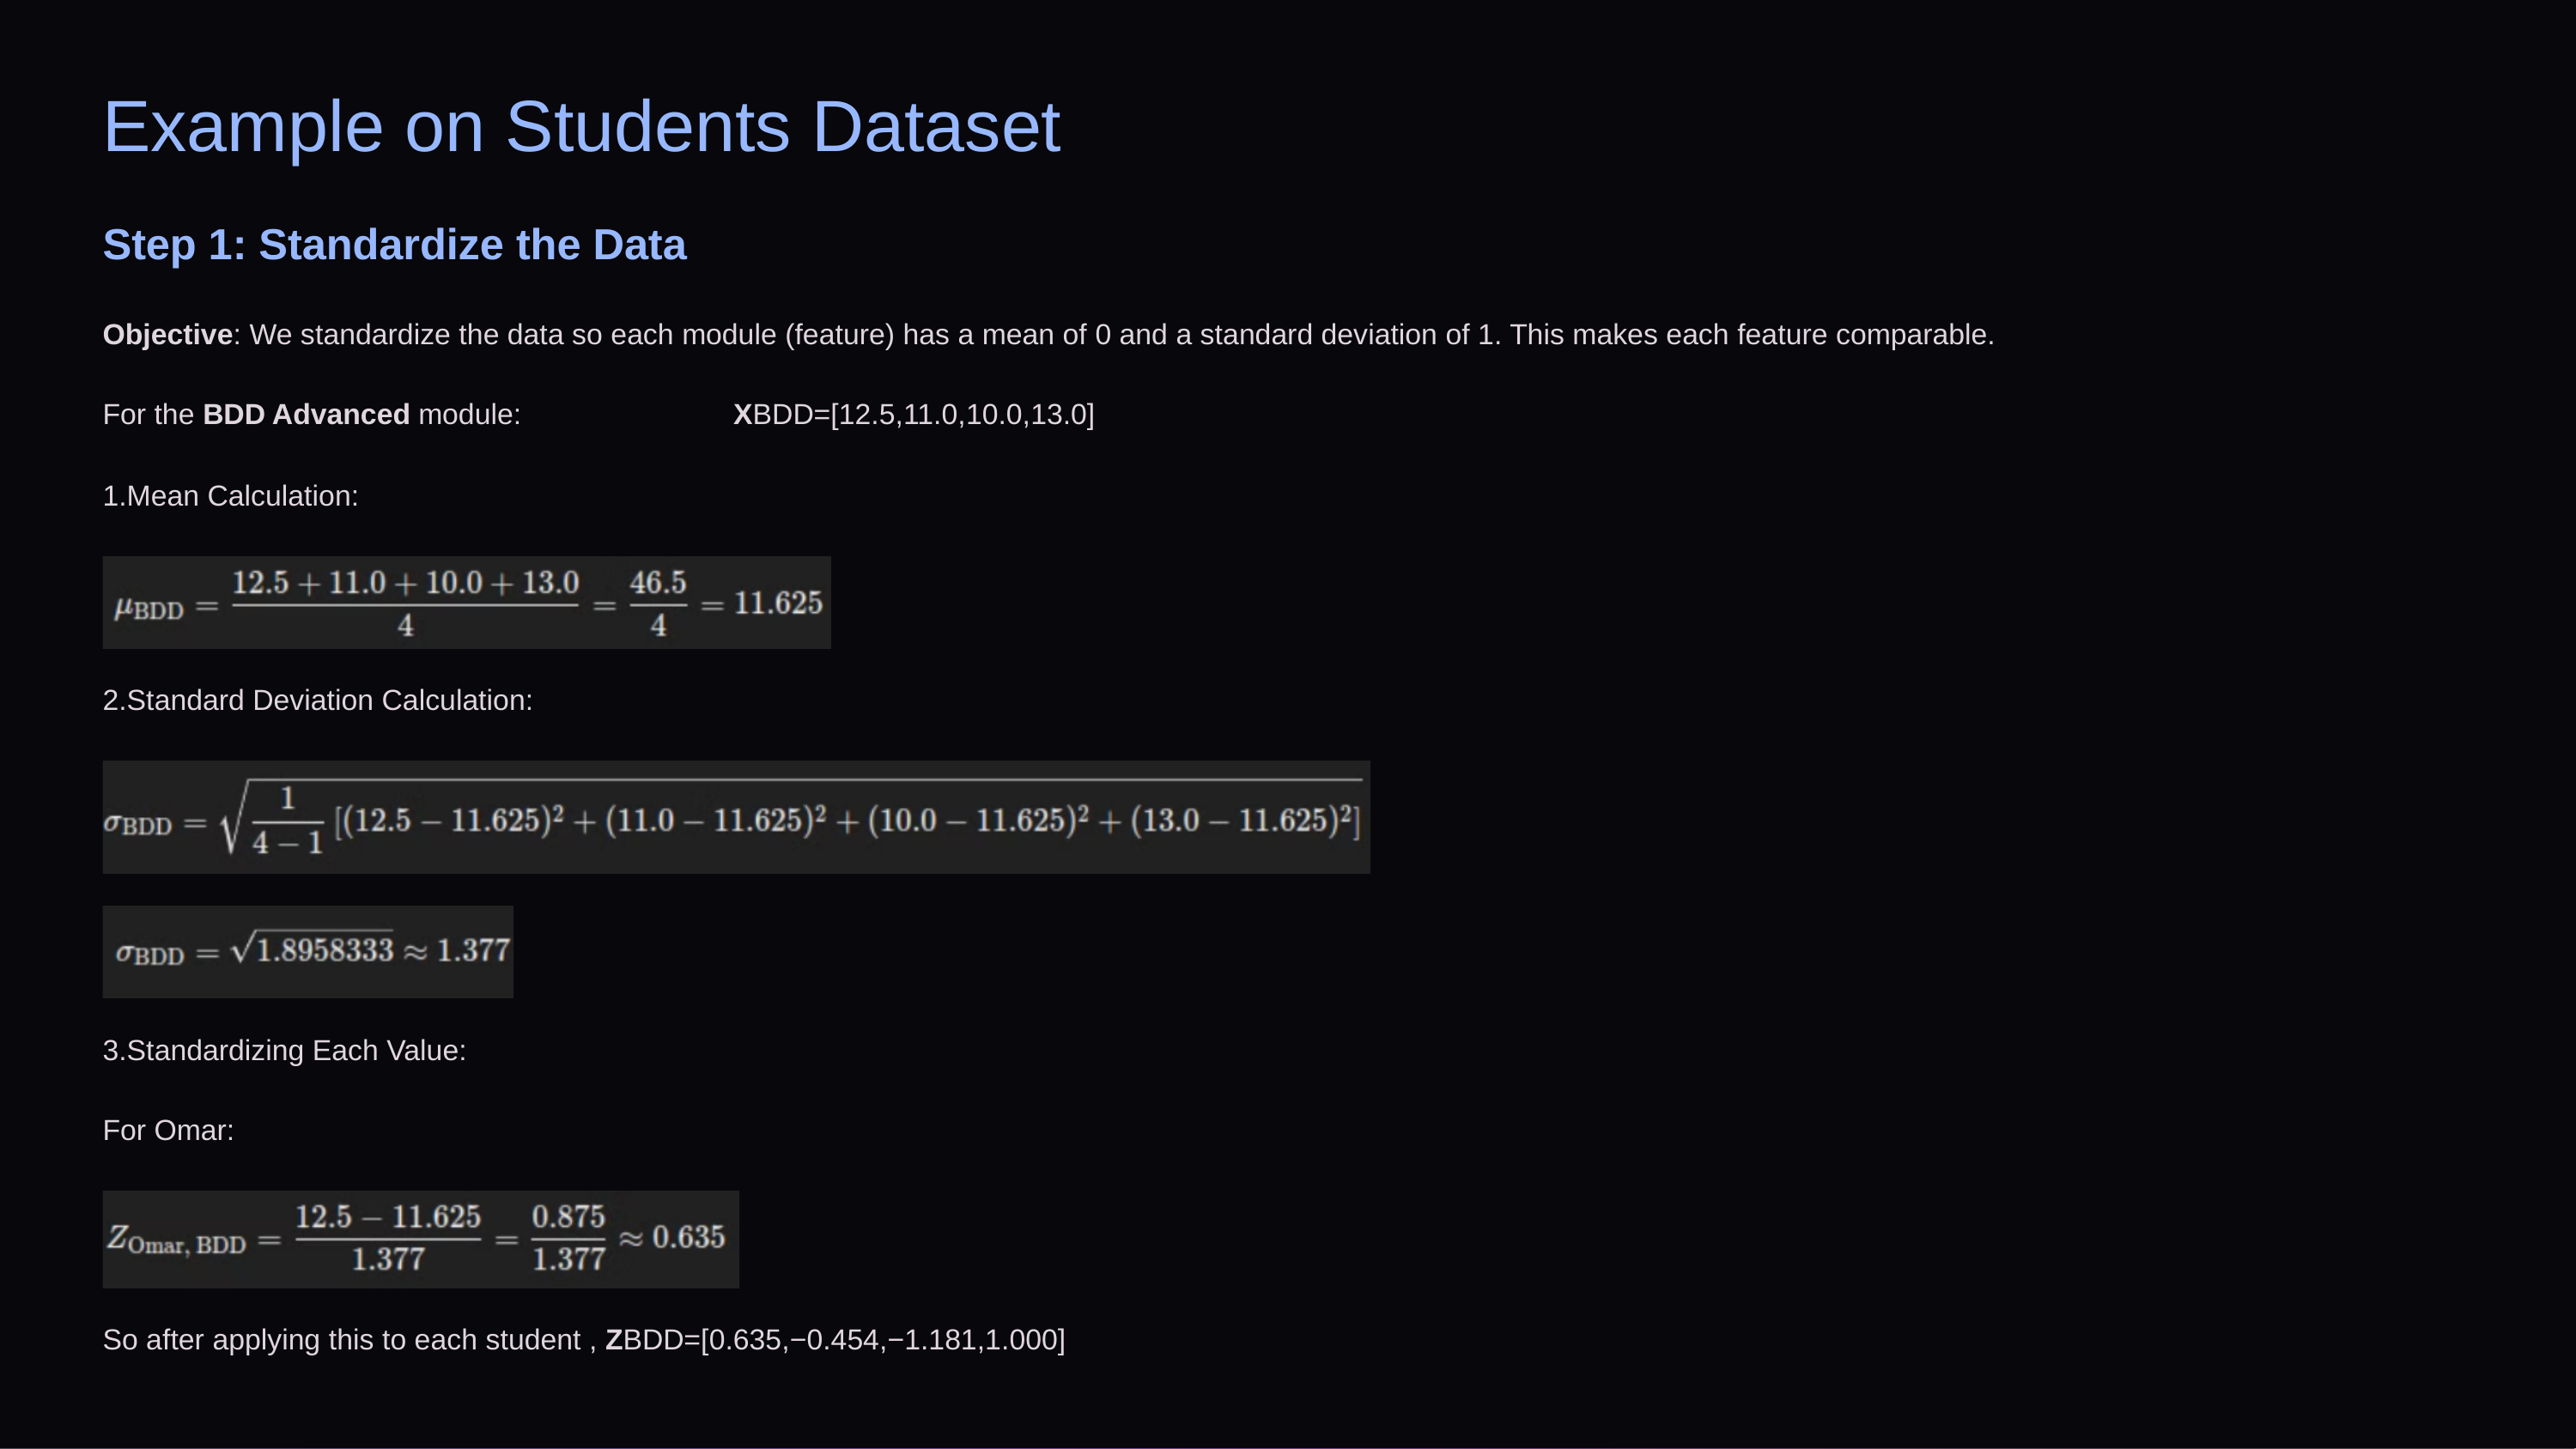

Example on Students Dataset
Step 1: Standardize the Data
Objective: We standardize the data so each module (feature) has a mean of 0 and a standard deviation of 1. This makes each feature comparable.
For the BDD Advanced module:                          XBDD​=[12.5,11.0,10.0,13.0]
1.Mean Calculation:

2.Standard Deviation Calculation:

3.Standardizing Each Value:
For Omar:

So after applying this to each student , ZBDD​=[0.635,−0.454,−1.181,1.000]